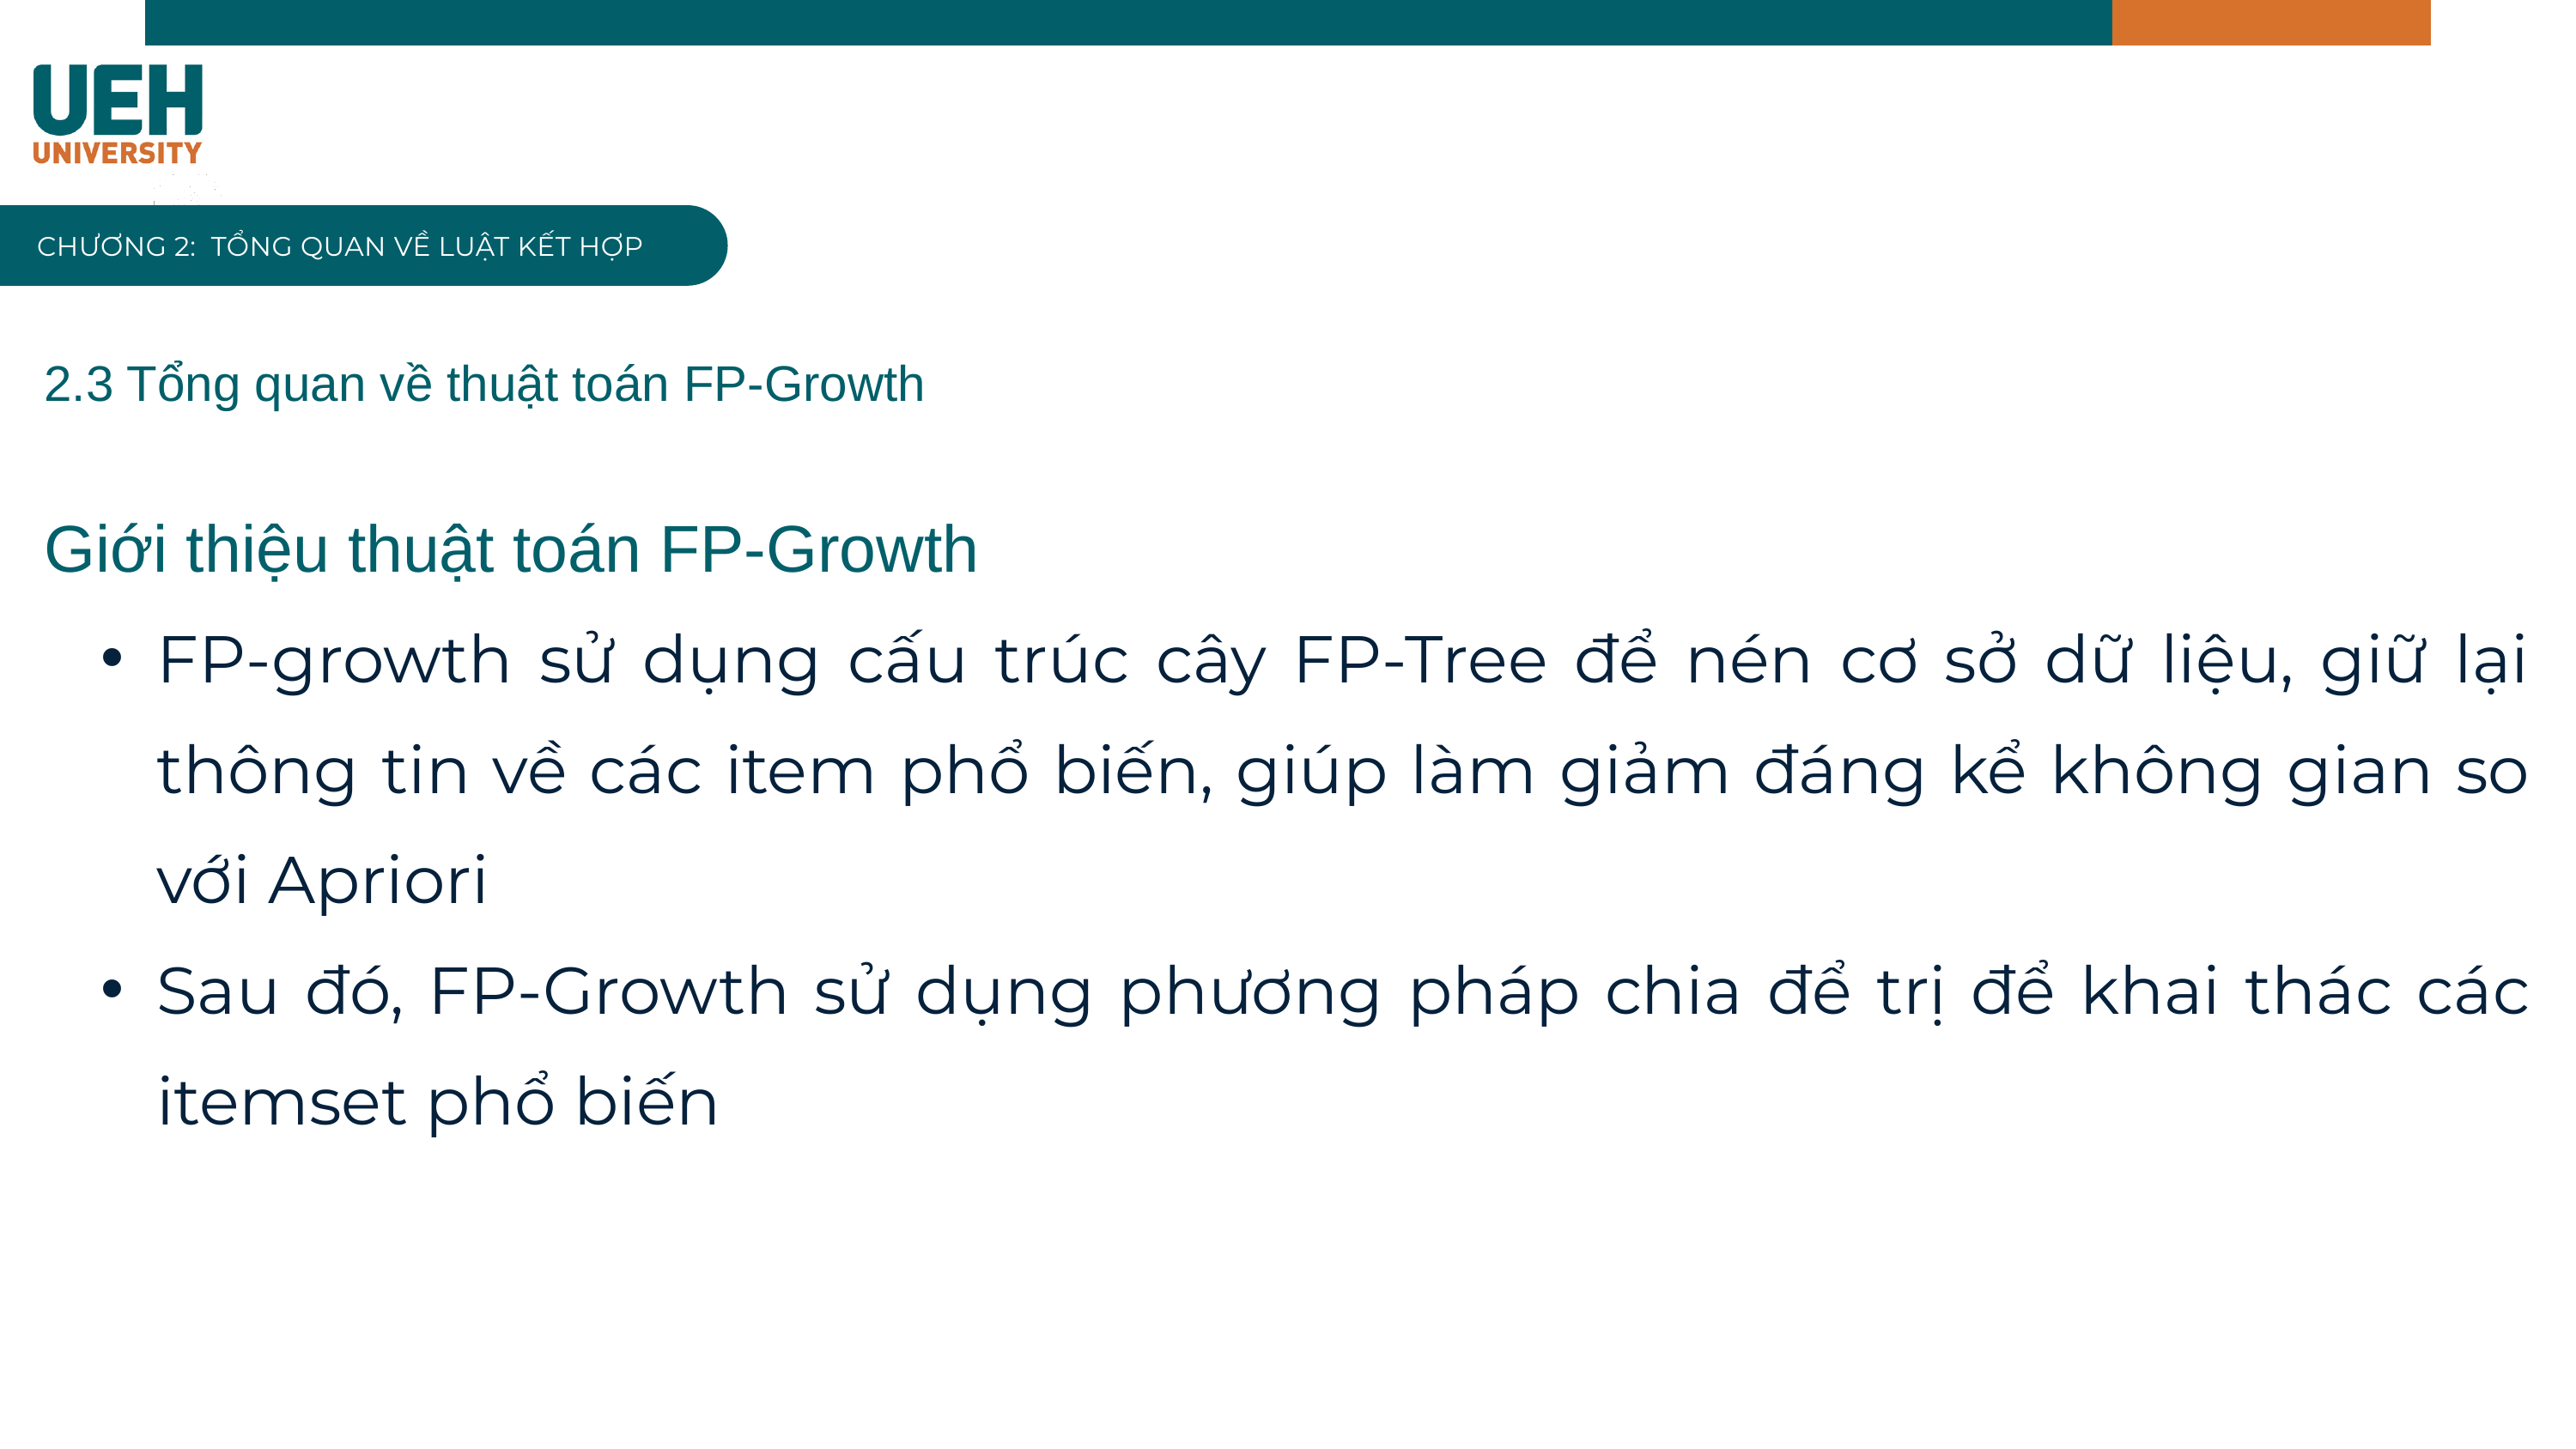

INFOGRAPHIC

CHƯƠNG 2:  TỔNG QUAN VỀ LUẬT KẾT HỢP

2.3 Tổng quan về thuật toán FP-Growth
Giới thiệu thuật toán FP-Growth
FP-growth sử dụng cấu trúc cây FP-Tree để nén cơ sở dữ liệu, giữ lại thông tin về các item phổ biến, giúp làm giảm đáng kể không gian so với Apriori
Sau đó, FP-Growth sử dụng phương pháp chia để trị để khai thác các itemset phổ biến